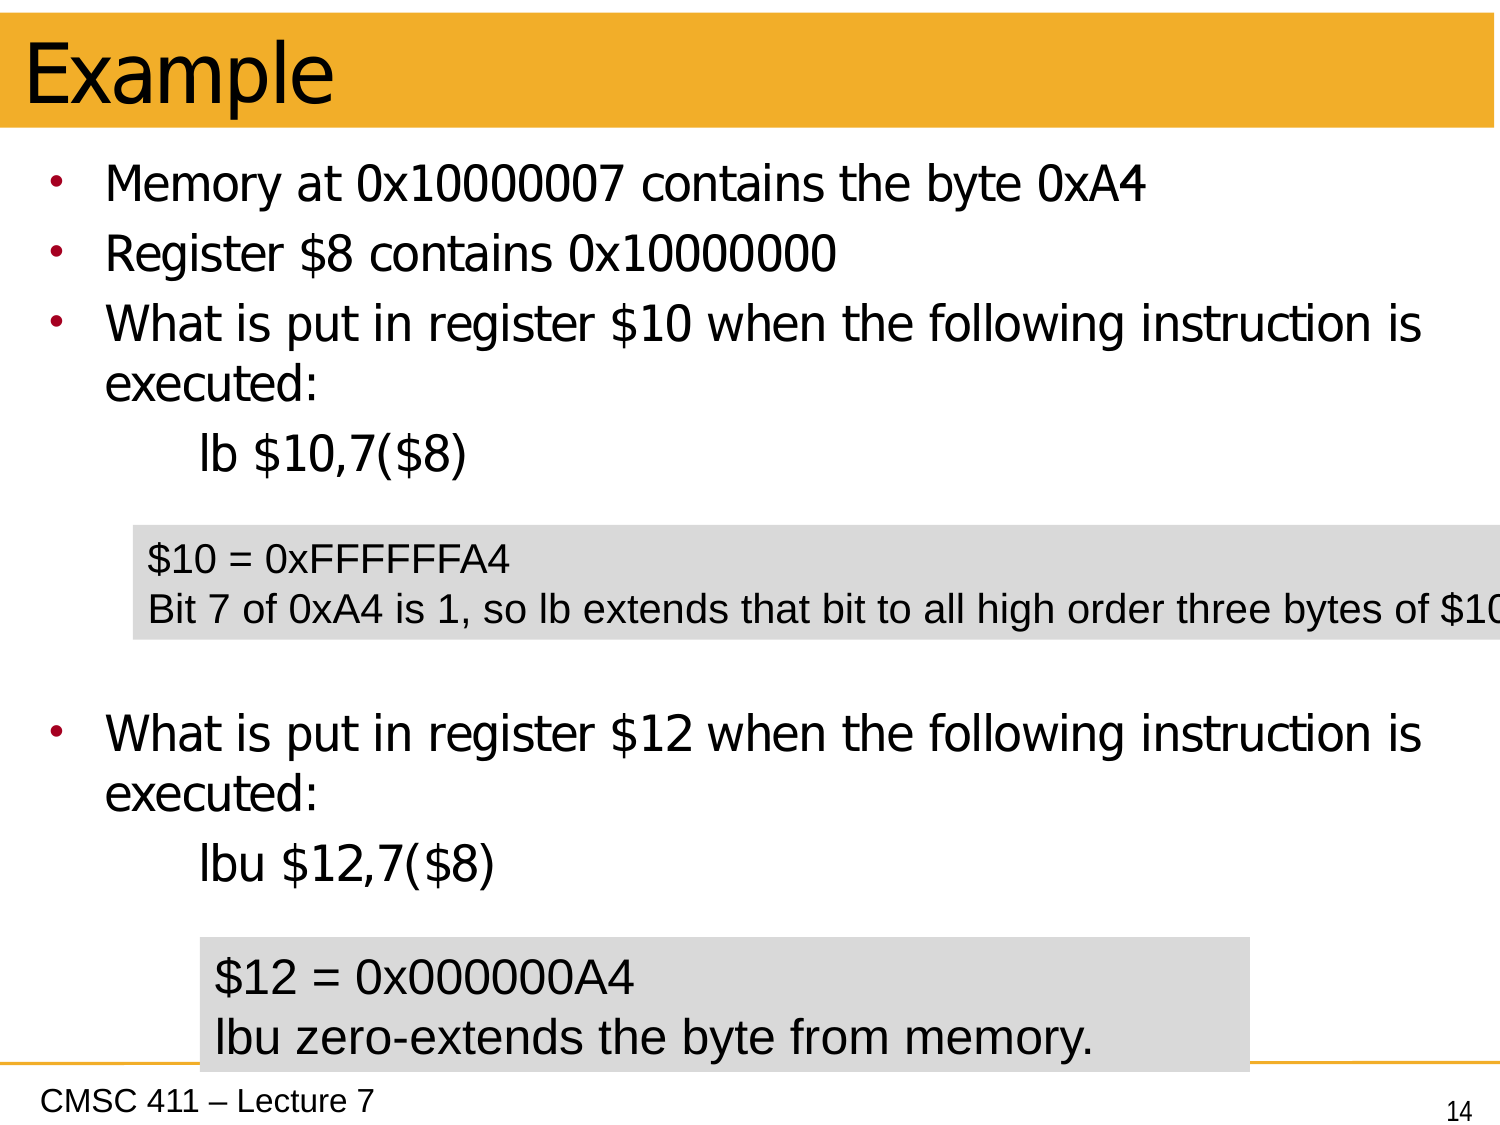

# Example
Memory at 0x10000007 contains the byte 0xA4
Register $8 contains 0x10000000
What is put in register $10 when the following instruction is executed:
	lb $10,7($8)

What is put in register $12 when the following instruction is executed:
	lbu $12,7($8)

$10 = 0xFFFFFFA4
Bit 7 of 0xA4 is 1, so lb extends that bit to all high order three bytes of $10.
$12 = 0x000000A4
lbu zero-extends the byte from memory.
14